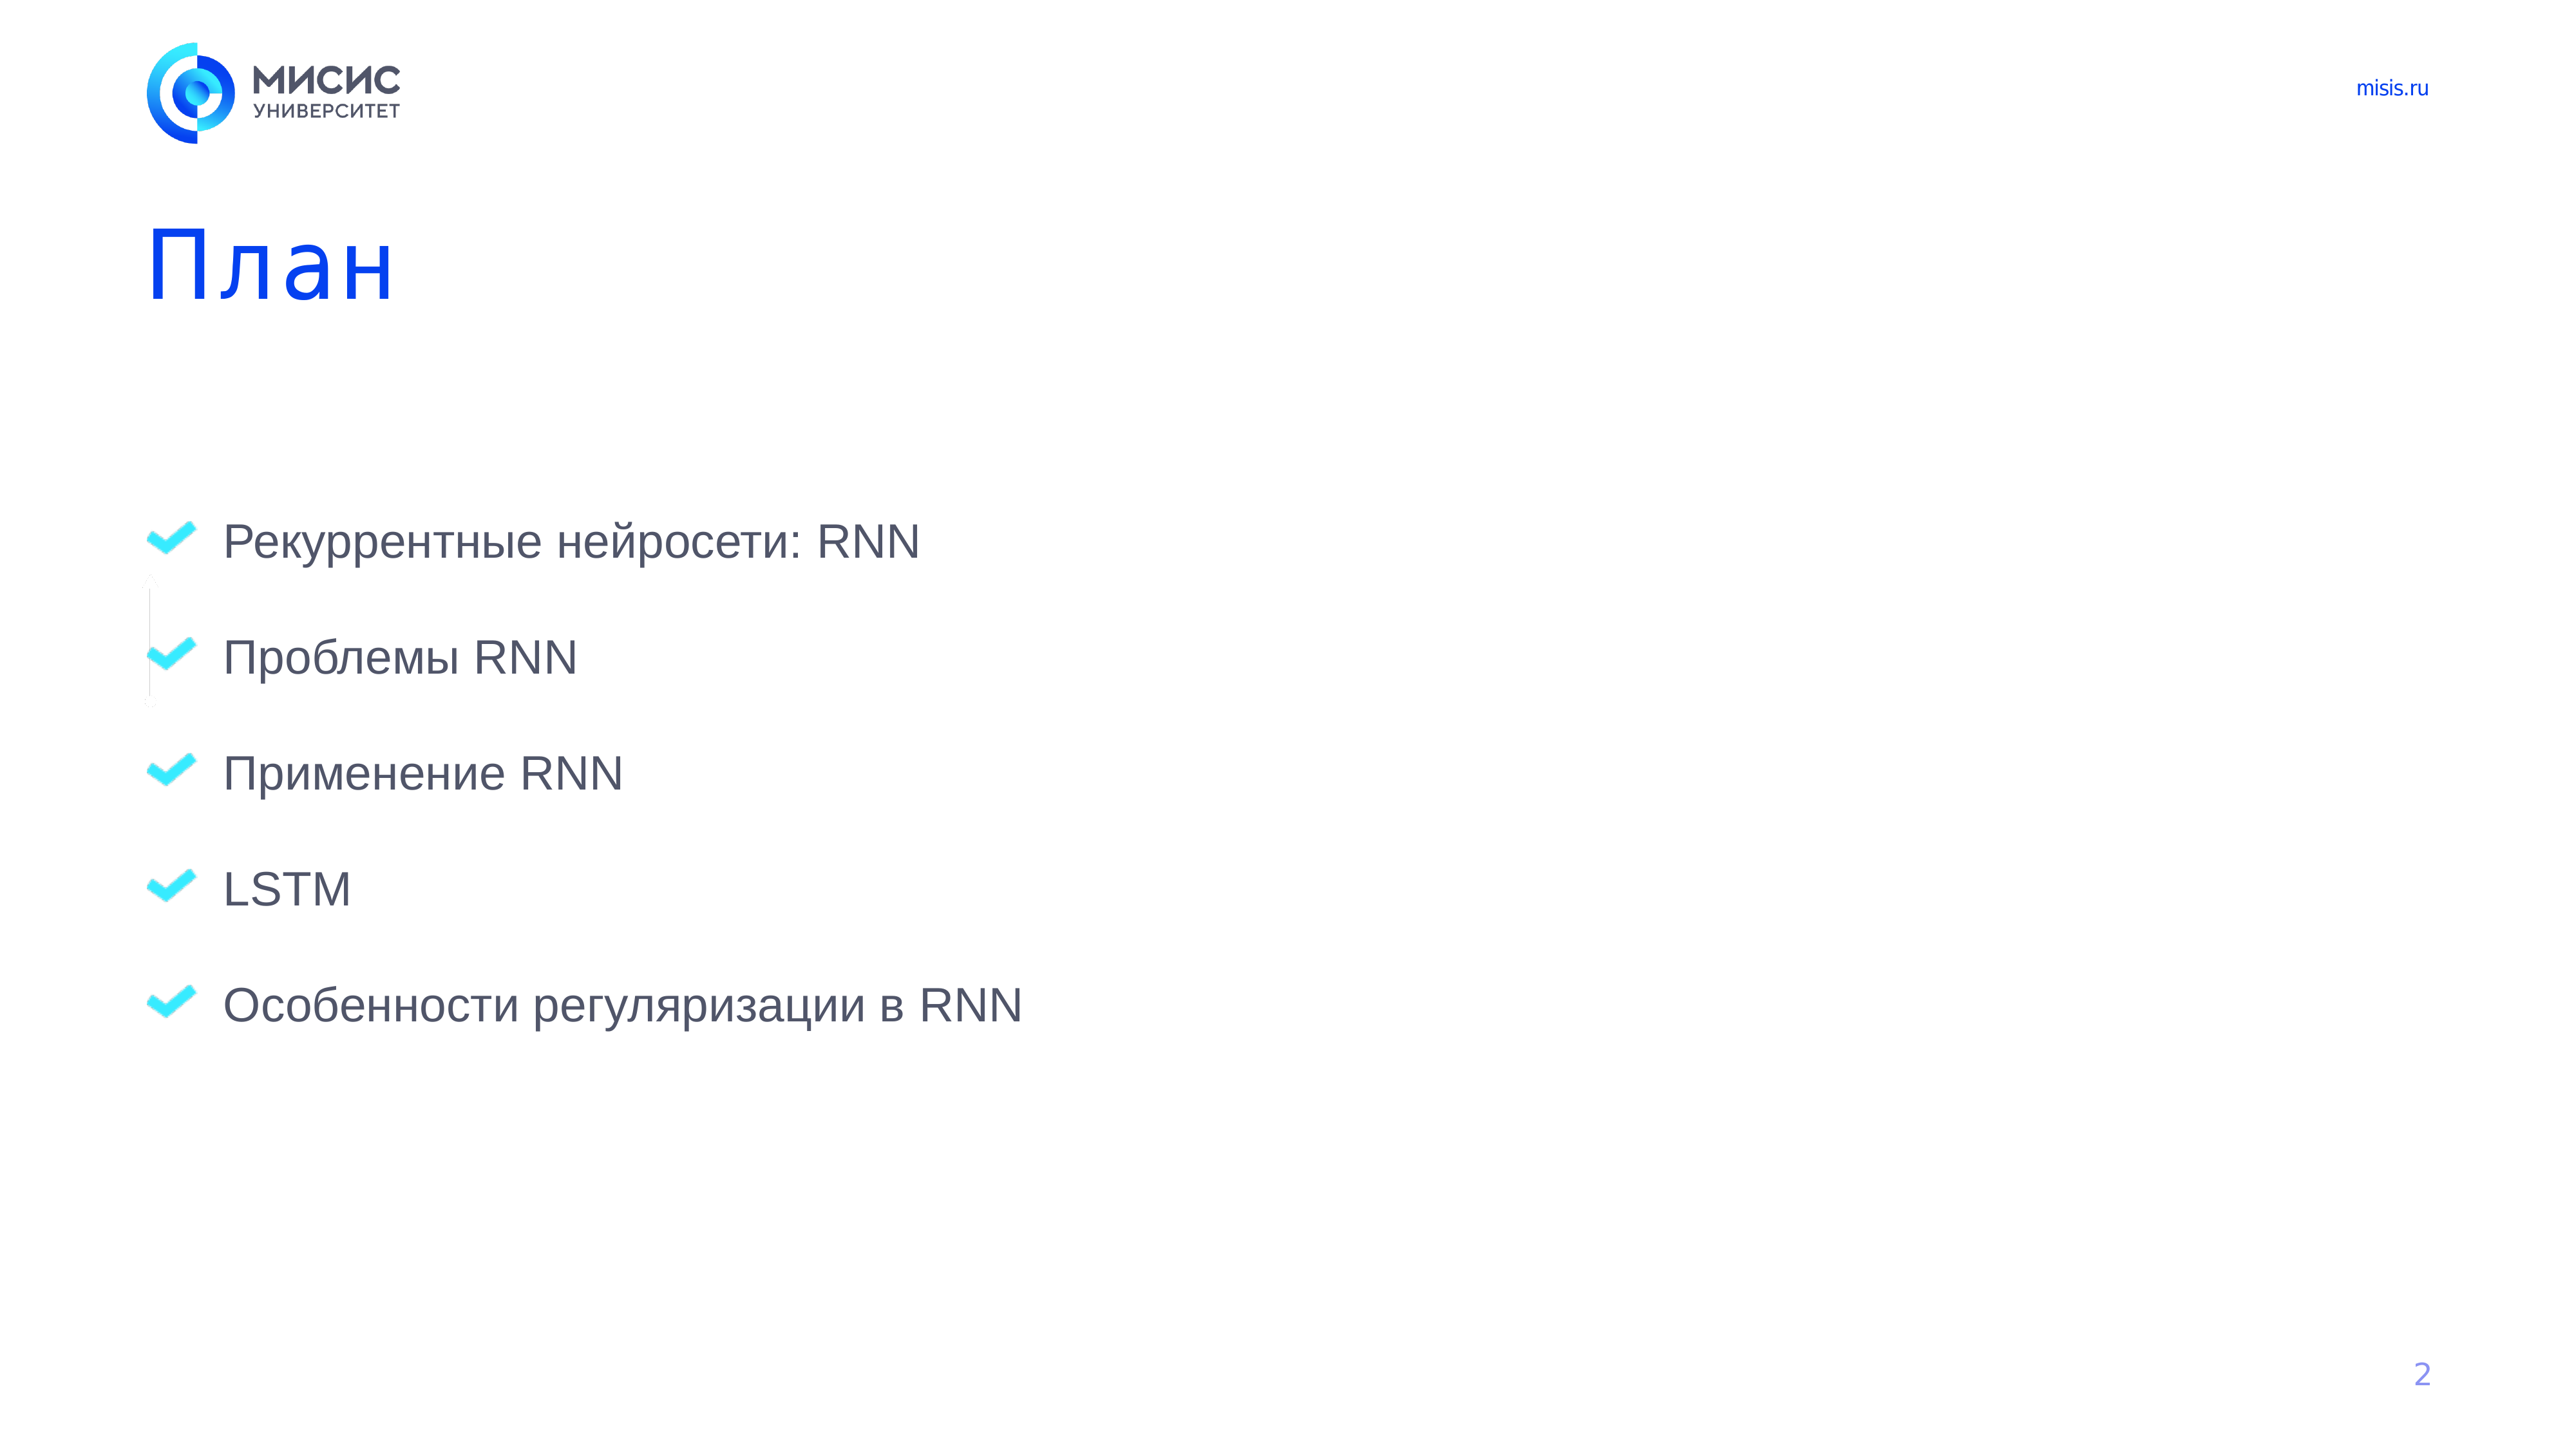

# План
Рекуррентные нейросети: RNN

Проблемы RNN

Применение RNN

LSTM

Особенности регуляризации в RNN

2